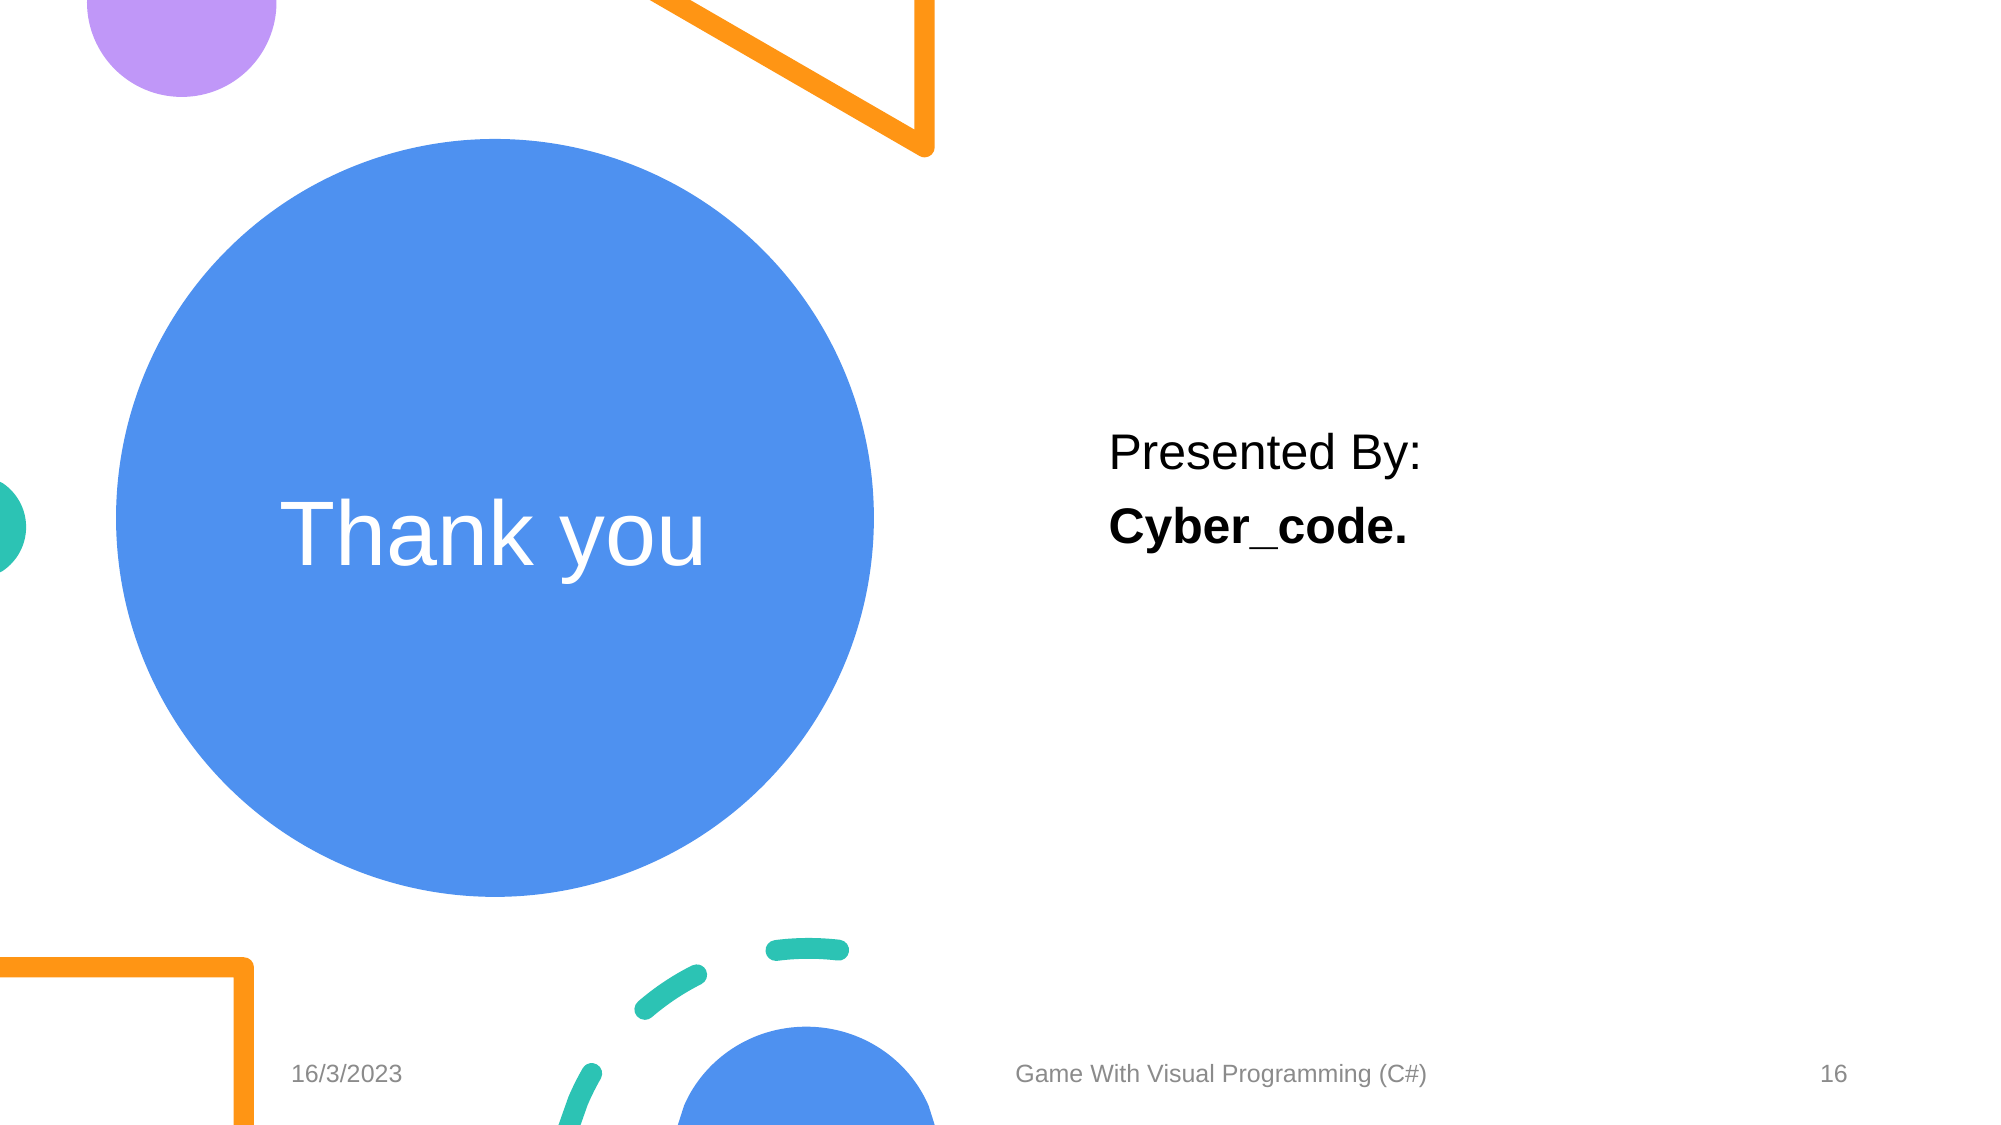

# Thank you
Presented By:
Cyber_code.

16/3/2023
Game With Visual Programming (C#)
16